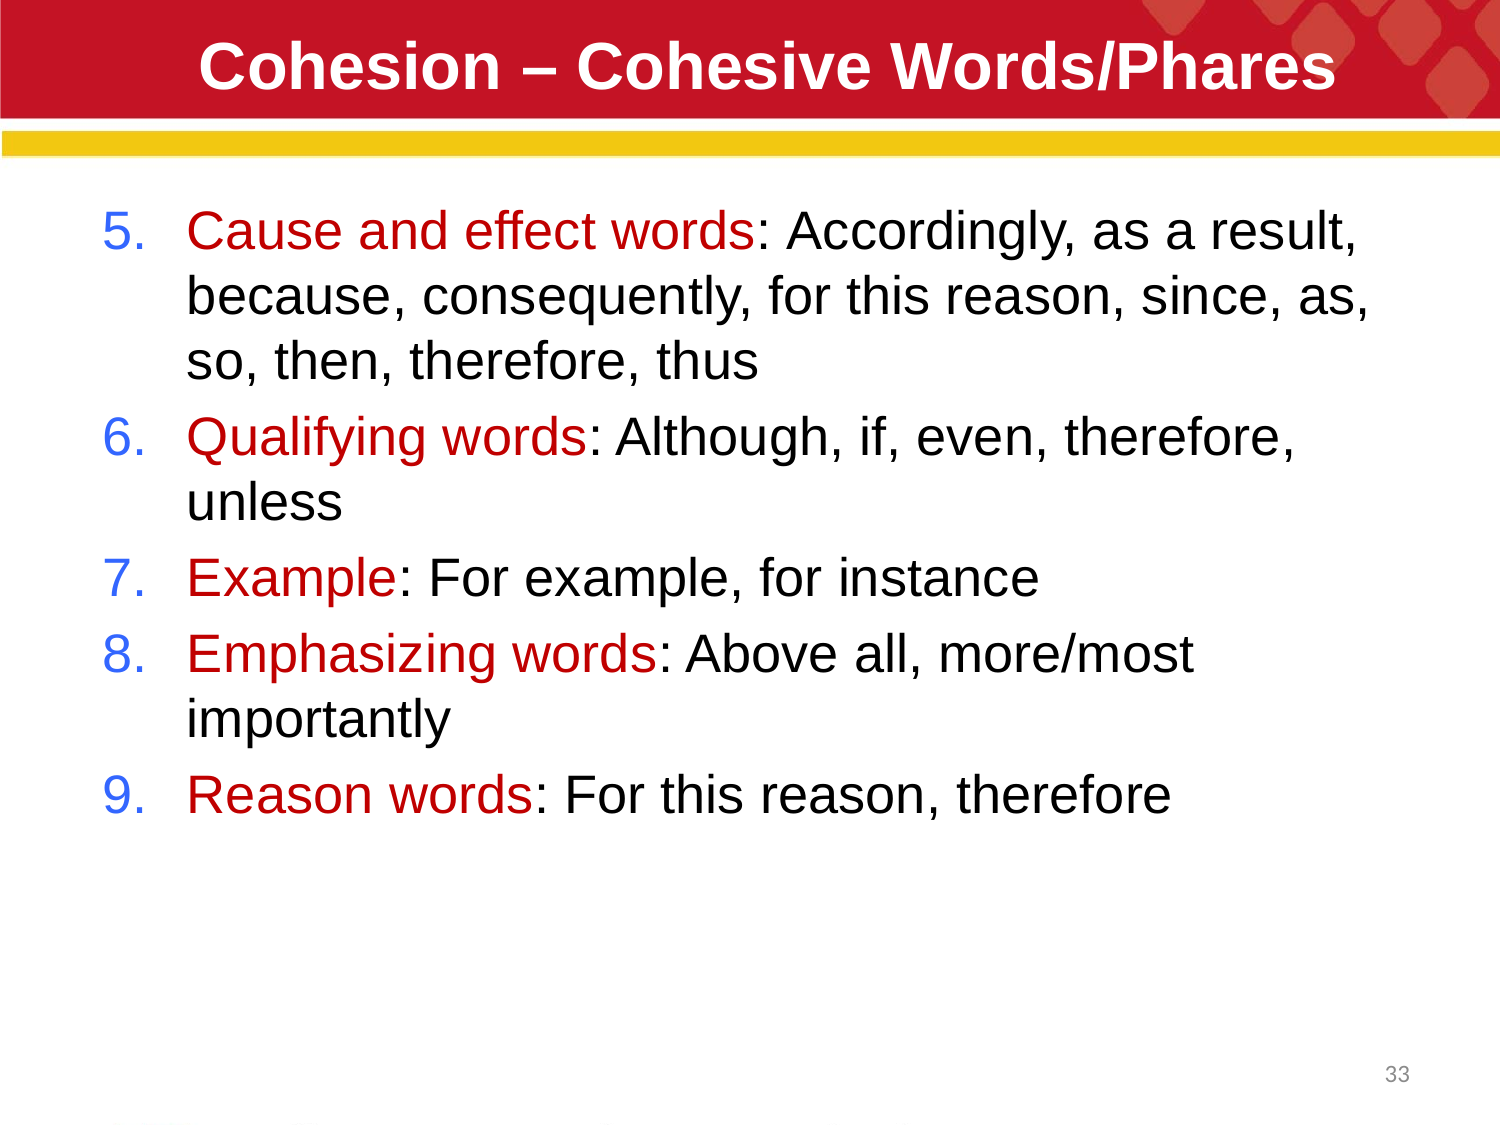

# Cohesion – Cohesive Words/Phares
Cause and effect words: Accordingly, as a result, because, consequently, for this reason, since, as, so, then, therefore, thus
Qualifying words: Although, if, even, therefore, unless
Example: For example, for instance
Emphasizing words: Above all, more/most importantly
Reason words: For this reason, therefore

33